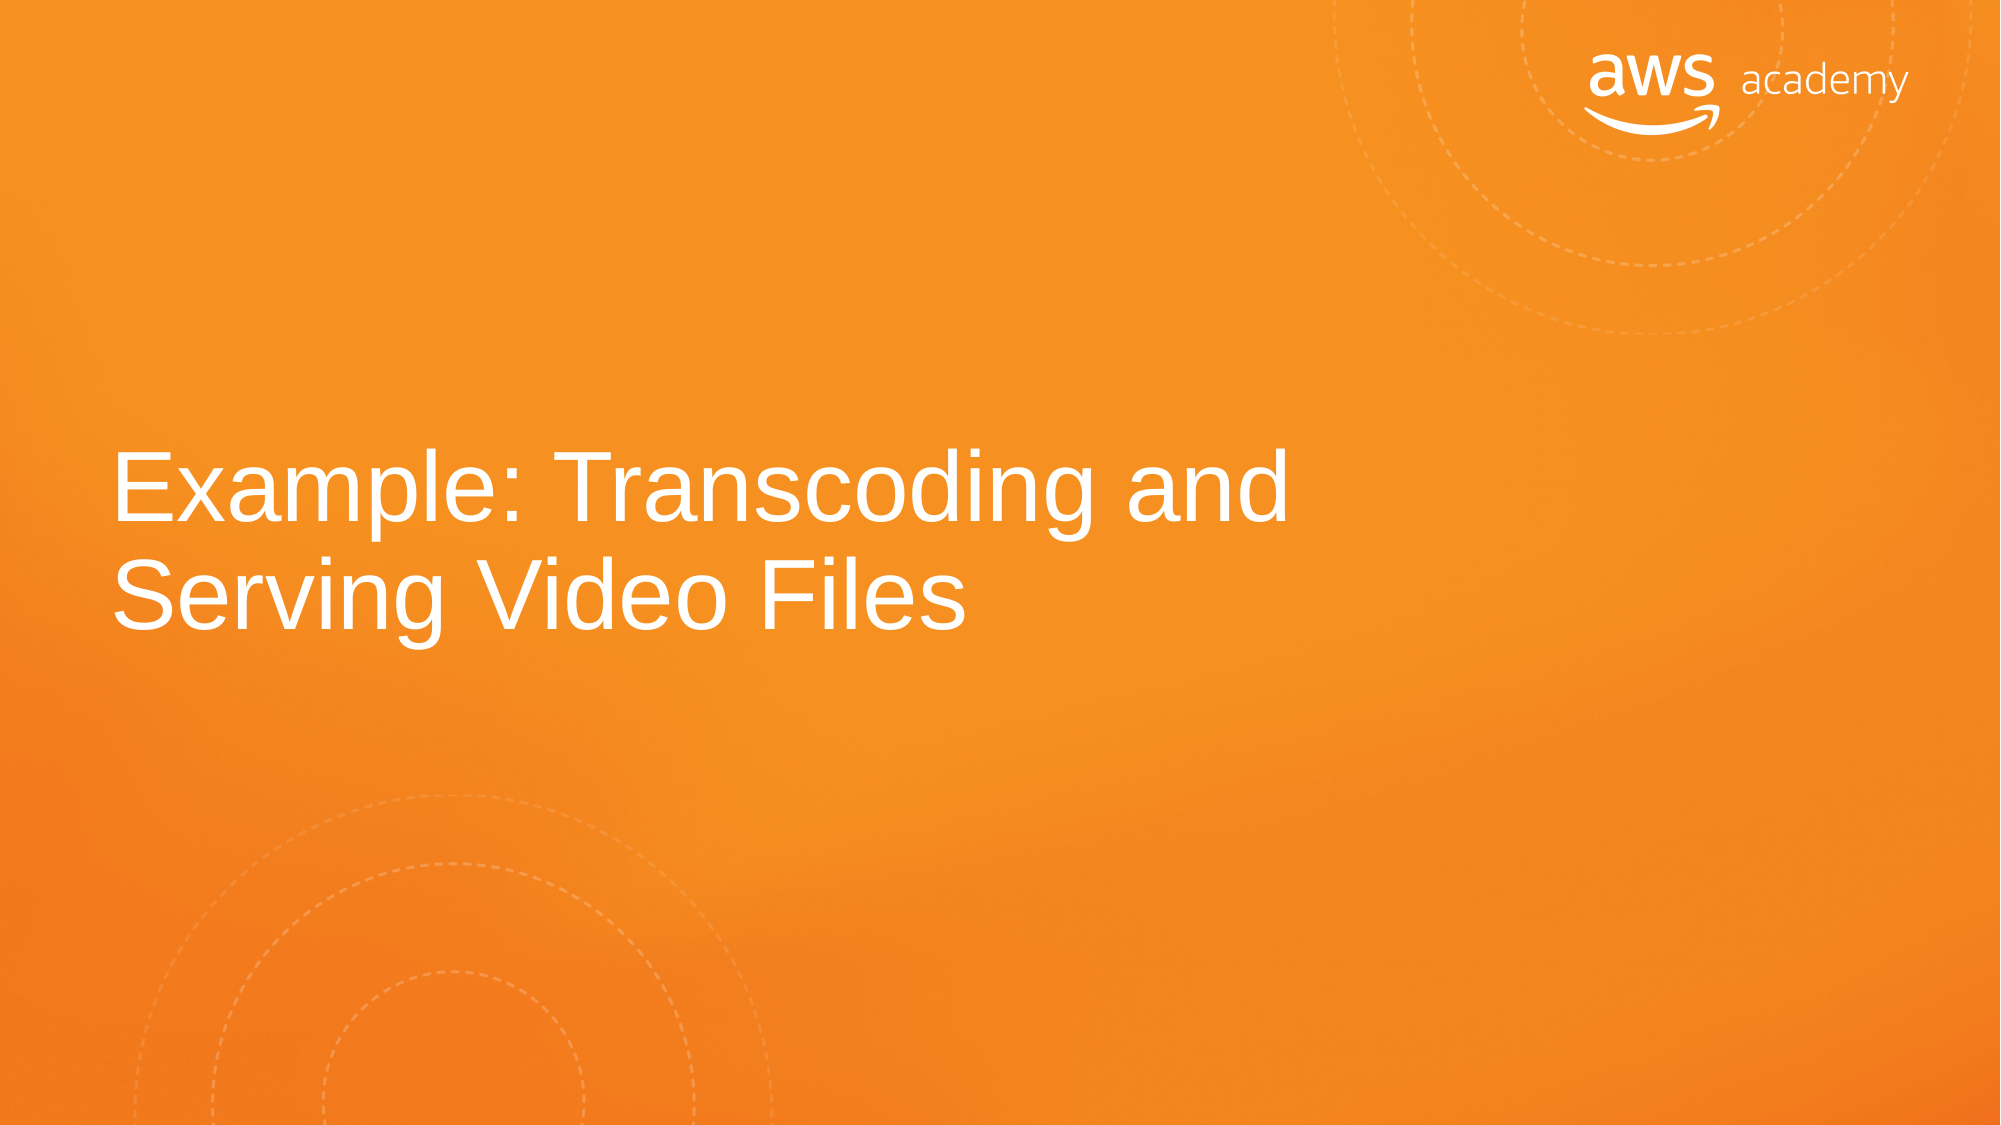

# Example: Transcoding and Serving Video Files